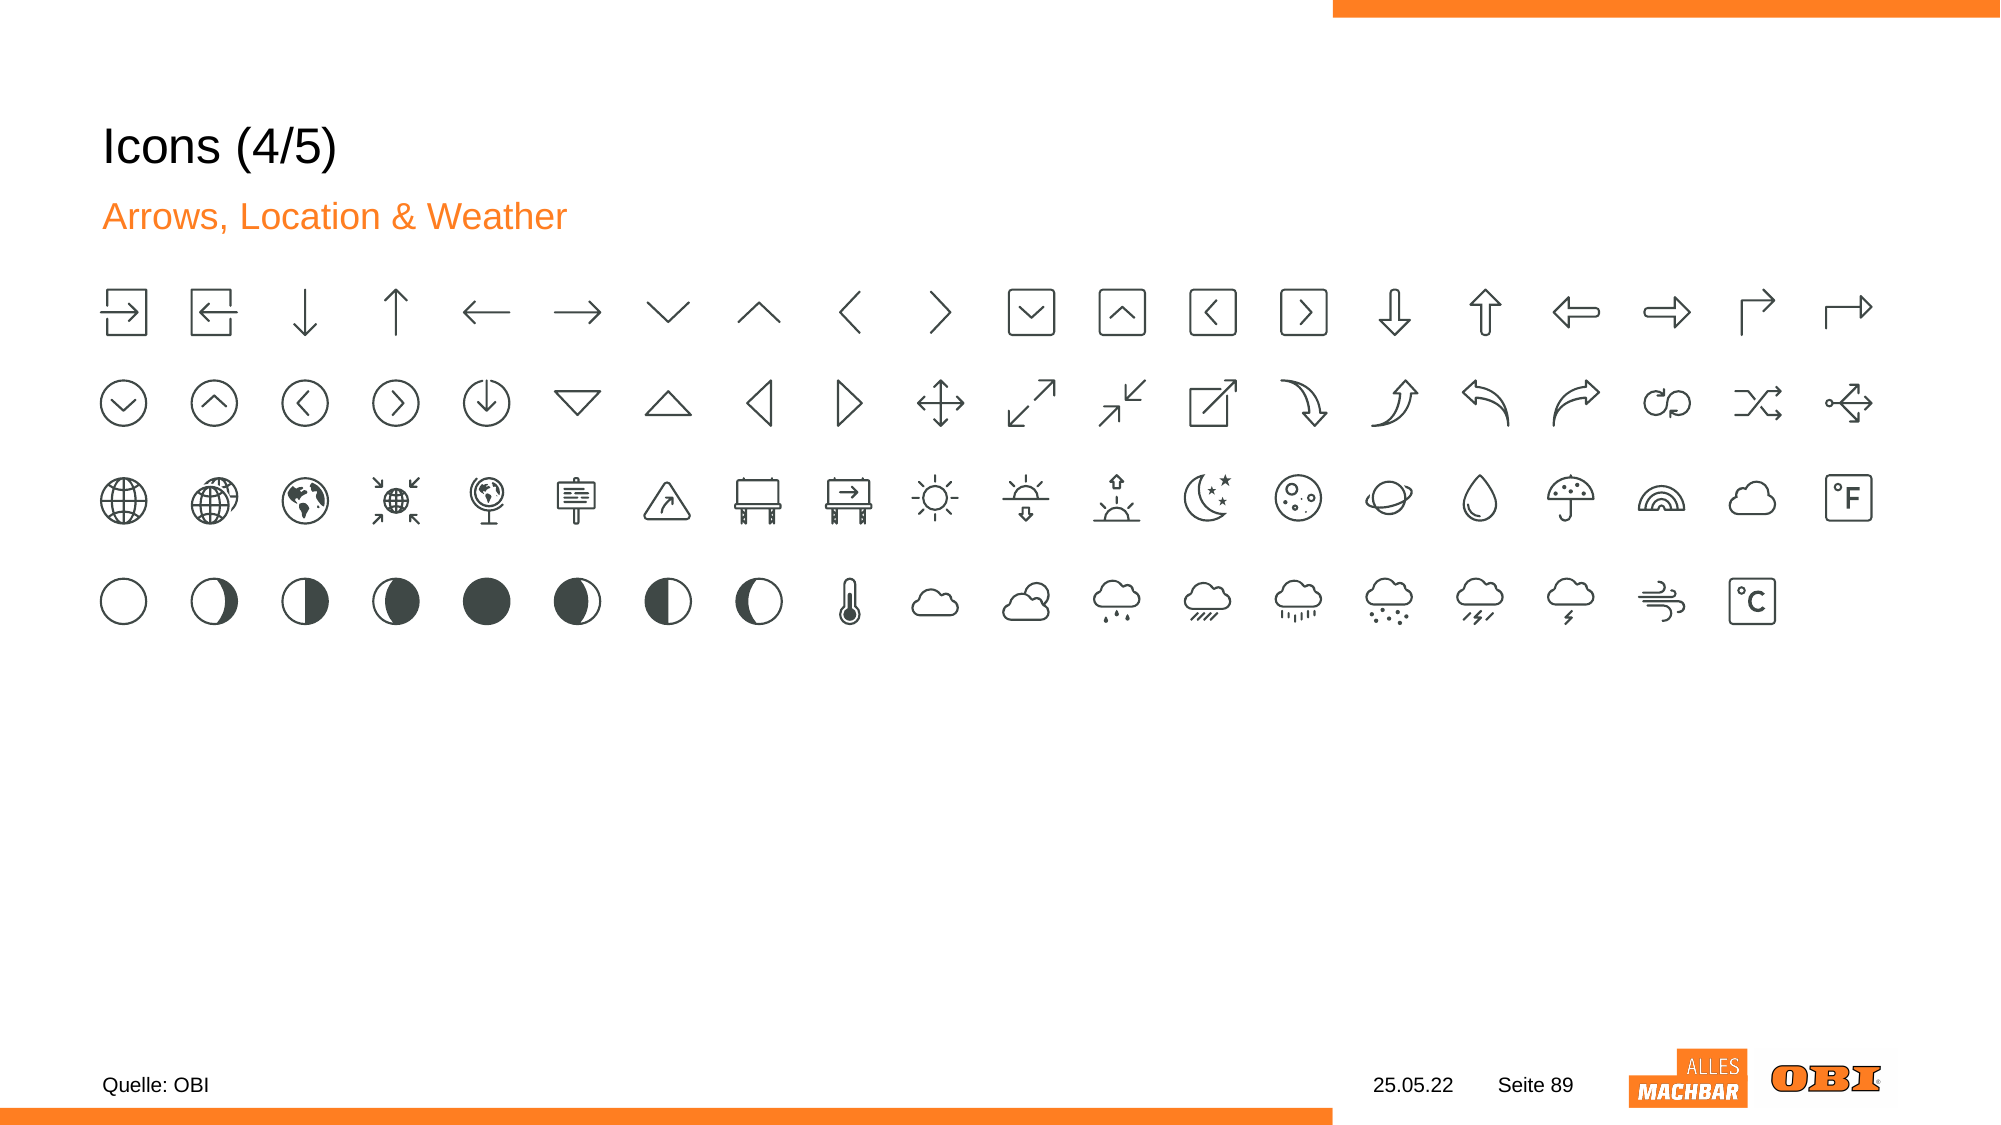

# Icons (4/5)
Arrows, Location & Weather

Quelle: OBI
25.05.22
Seite 89